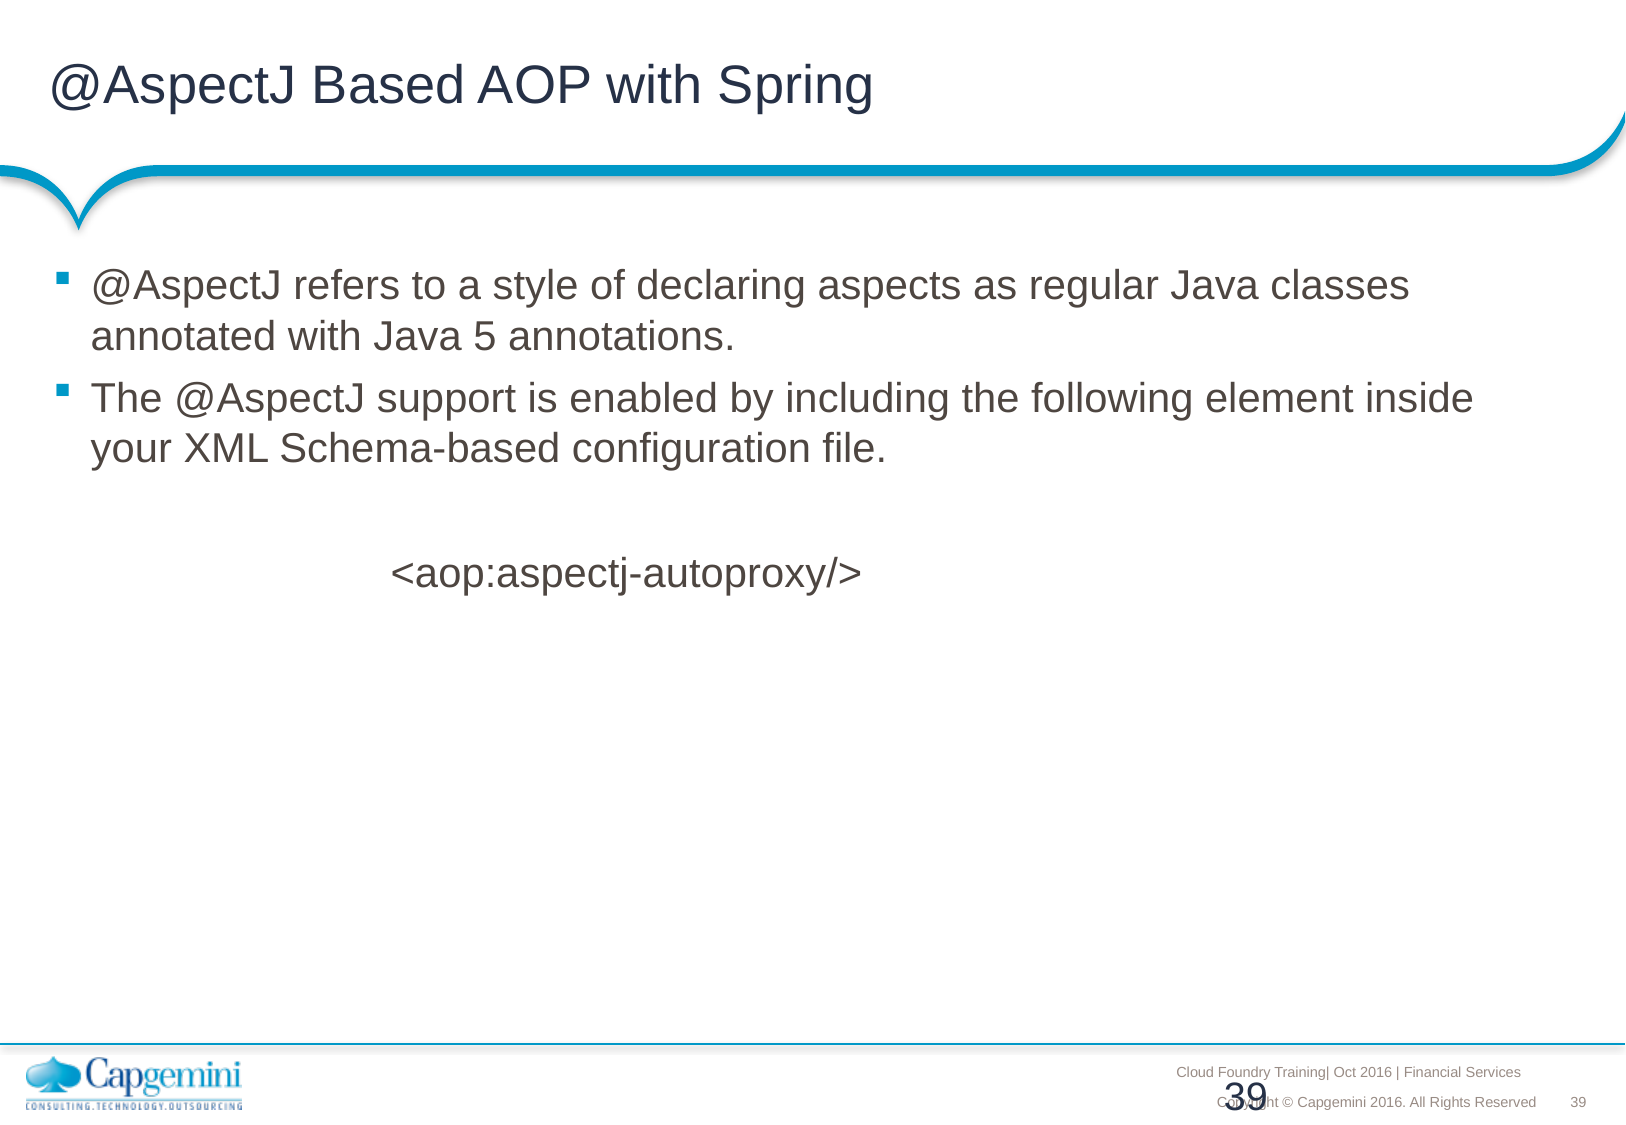

# @AspectJ Based AOP with Spring
@AspectJ refers to a style of declaring aspects as regular Java classes annotated with Java 5 annotations.
The @AspectJ support is enabled by including the following element inside your XML Schema-based configuration file.

			<aop:aspectj-autoproxy/>
39